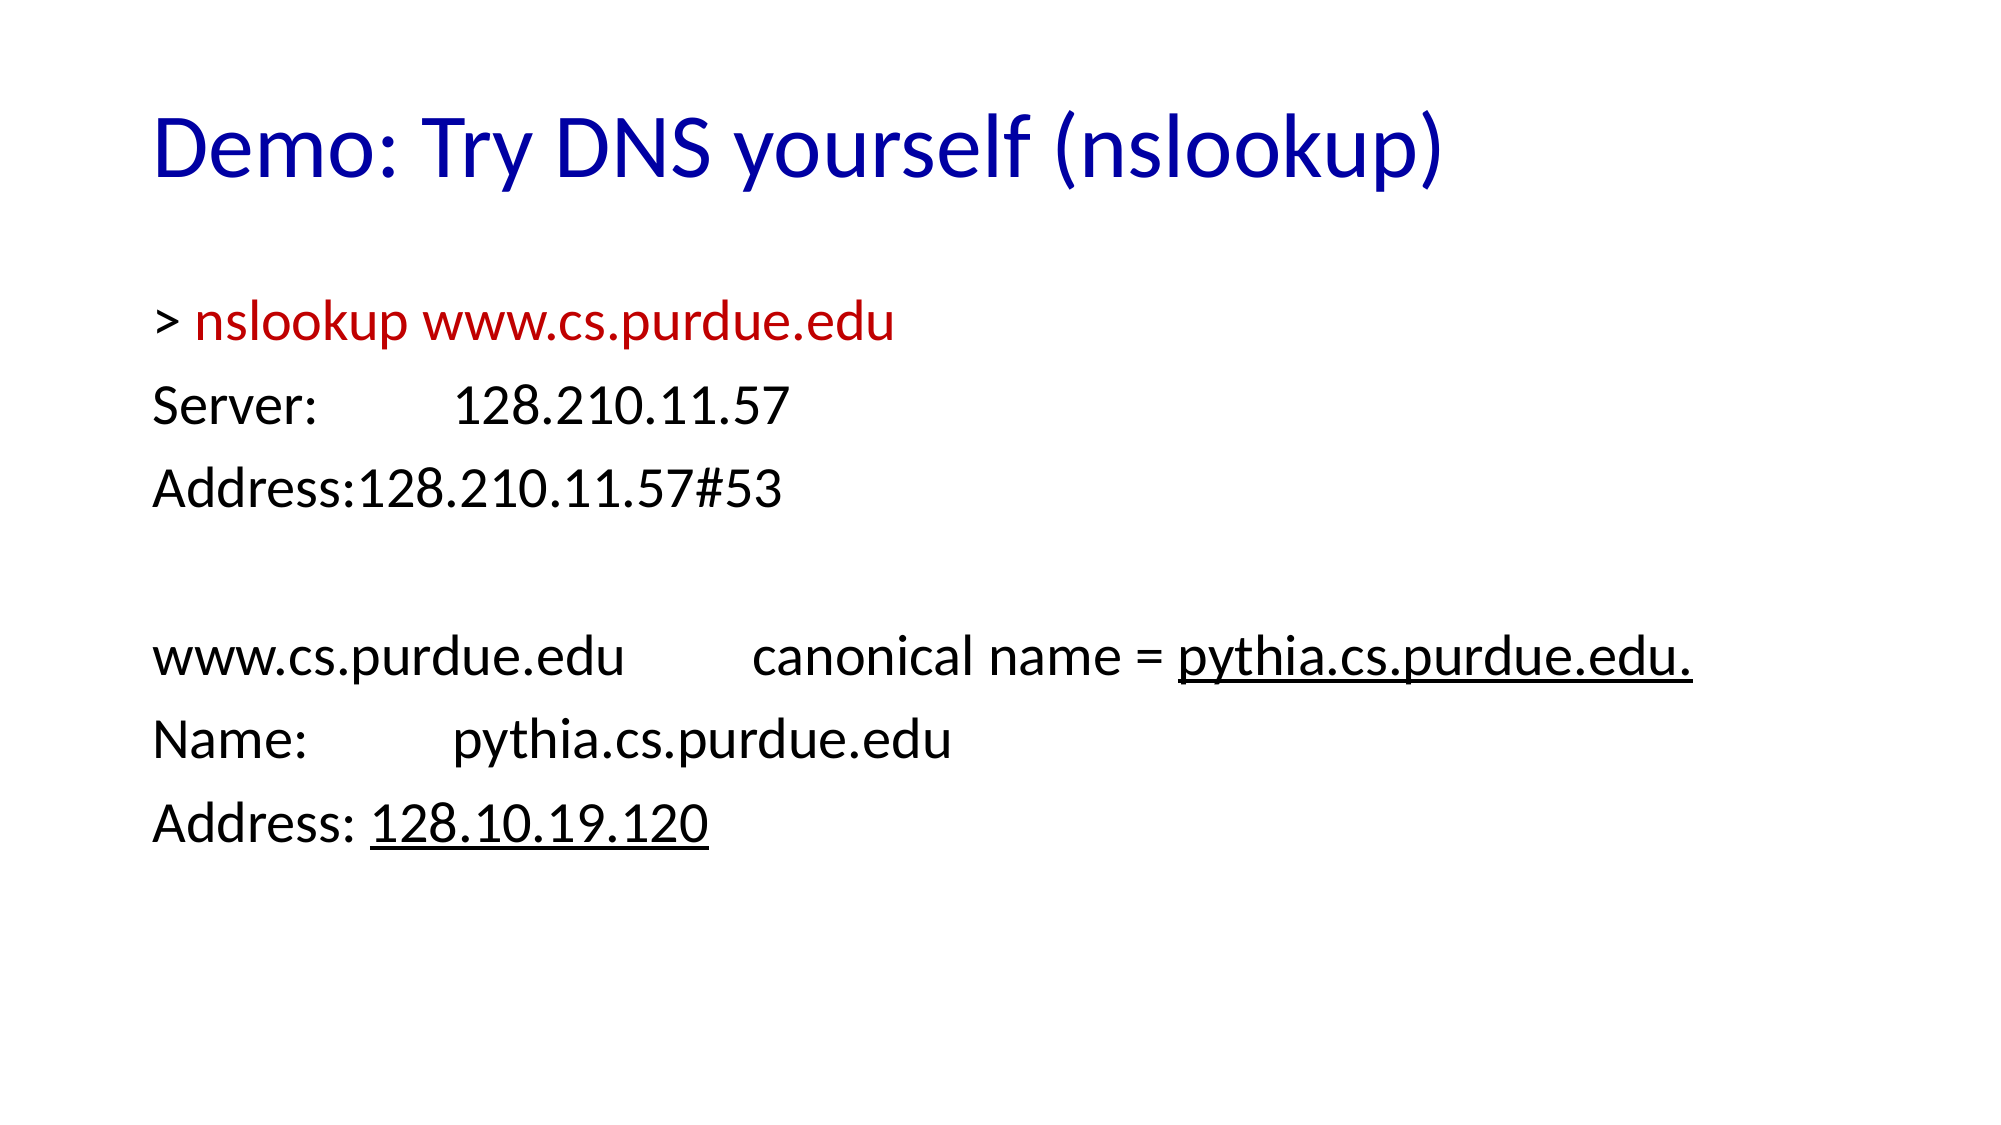

# Demo: Try DNS yourself (nslookup)
> nslookup www.cs.purdue.edu
Server:	128.210.11.57
Address:128.210.11.57#53

www.cs.purdue.edu	canonical name = pythia.cs.purdue.edu.
Name:	pythia.cs.purdue.edu
Address: 128.10.19.120